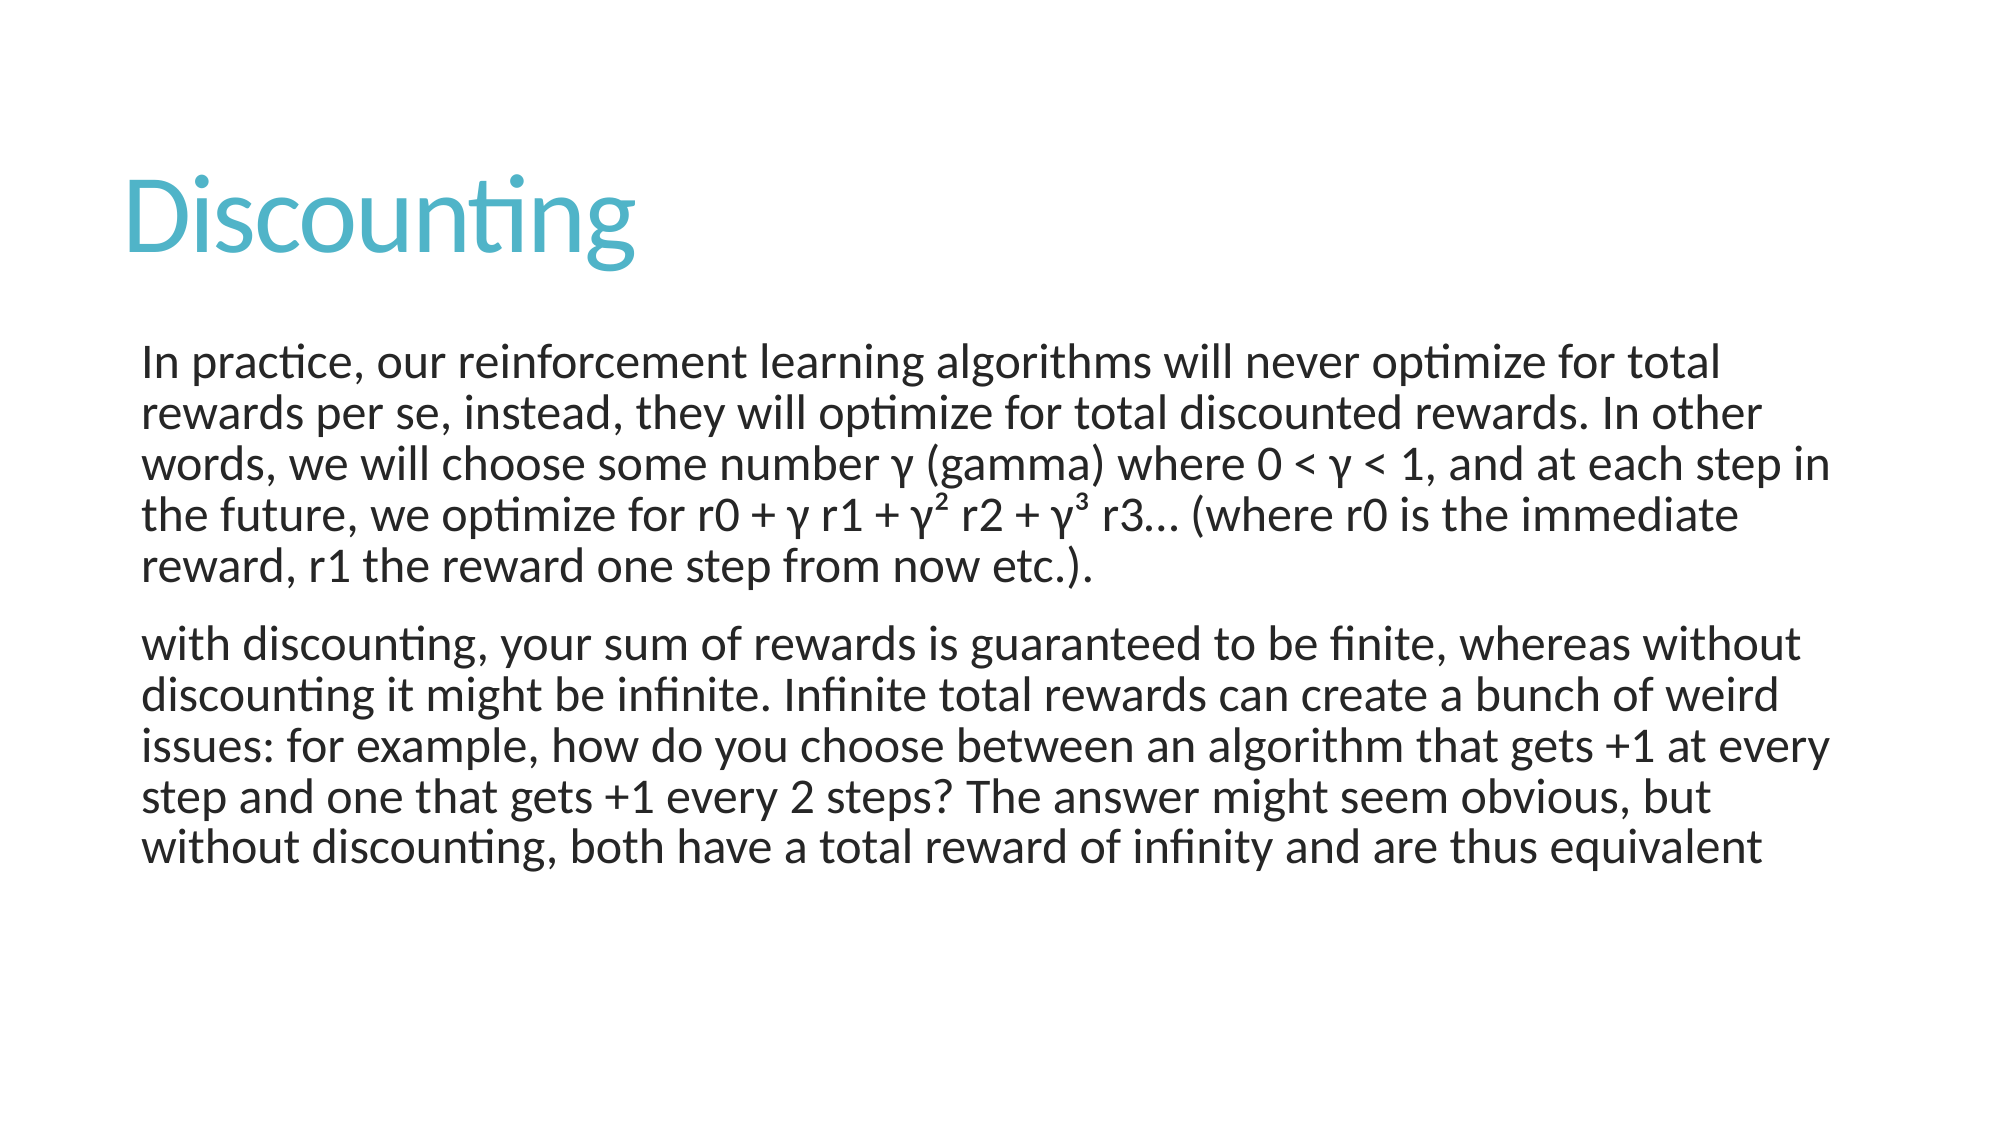

# Discounting
In practice, our reinforcement learning algorithms will never optimize for total rewards per se, instead, they will optimize for total discounted rewards. In other words, we will choose some number γ (gamma) where 0 < γ < 1, and at each step in the future, we optimize for r0 + γ r1 + γ² r2 + γ³ r3… (where r0 is the immediate reward, r1 the reward one step from now etc.).
with discounting, your sum of rewards is guaranteed to be finite, whereas without discounting it might be infinite. Infinite total rewards can create a bunch of weird issues: for example, how do you choose between an algorithm that gets +1 at every step and one that gets +1 every 2 steps? The answer might seem obvious, but without discounting, both have a total reward of infinity and are thus equivalent